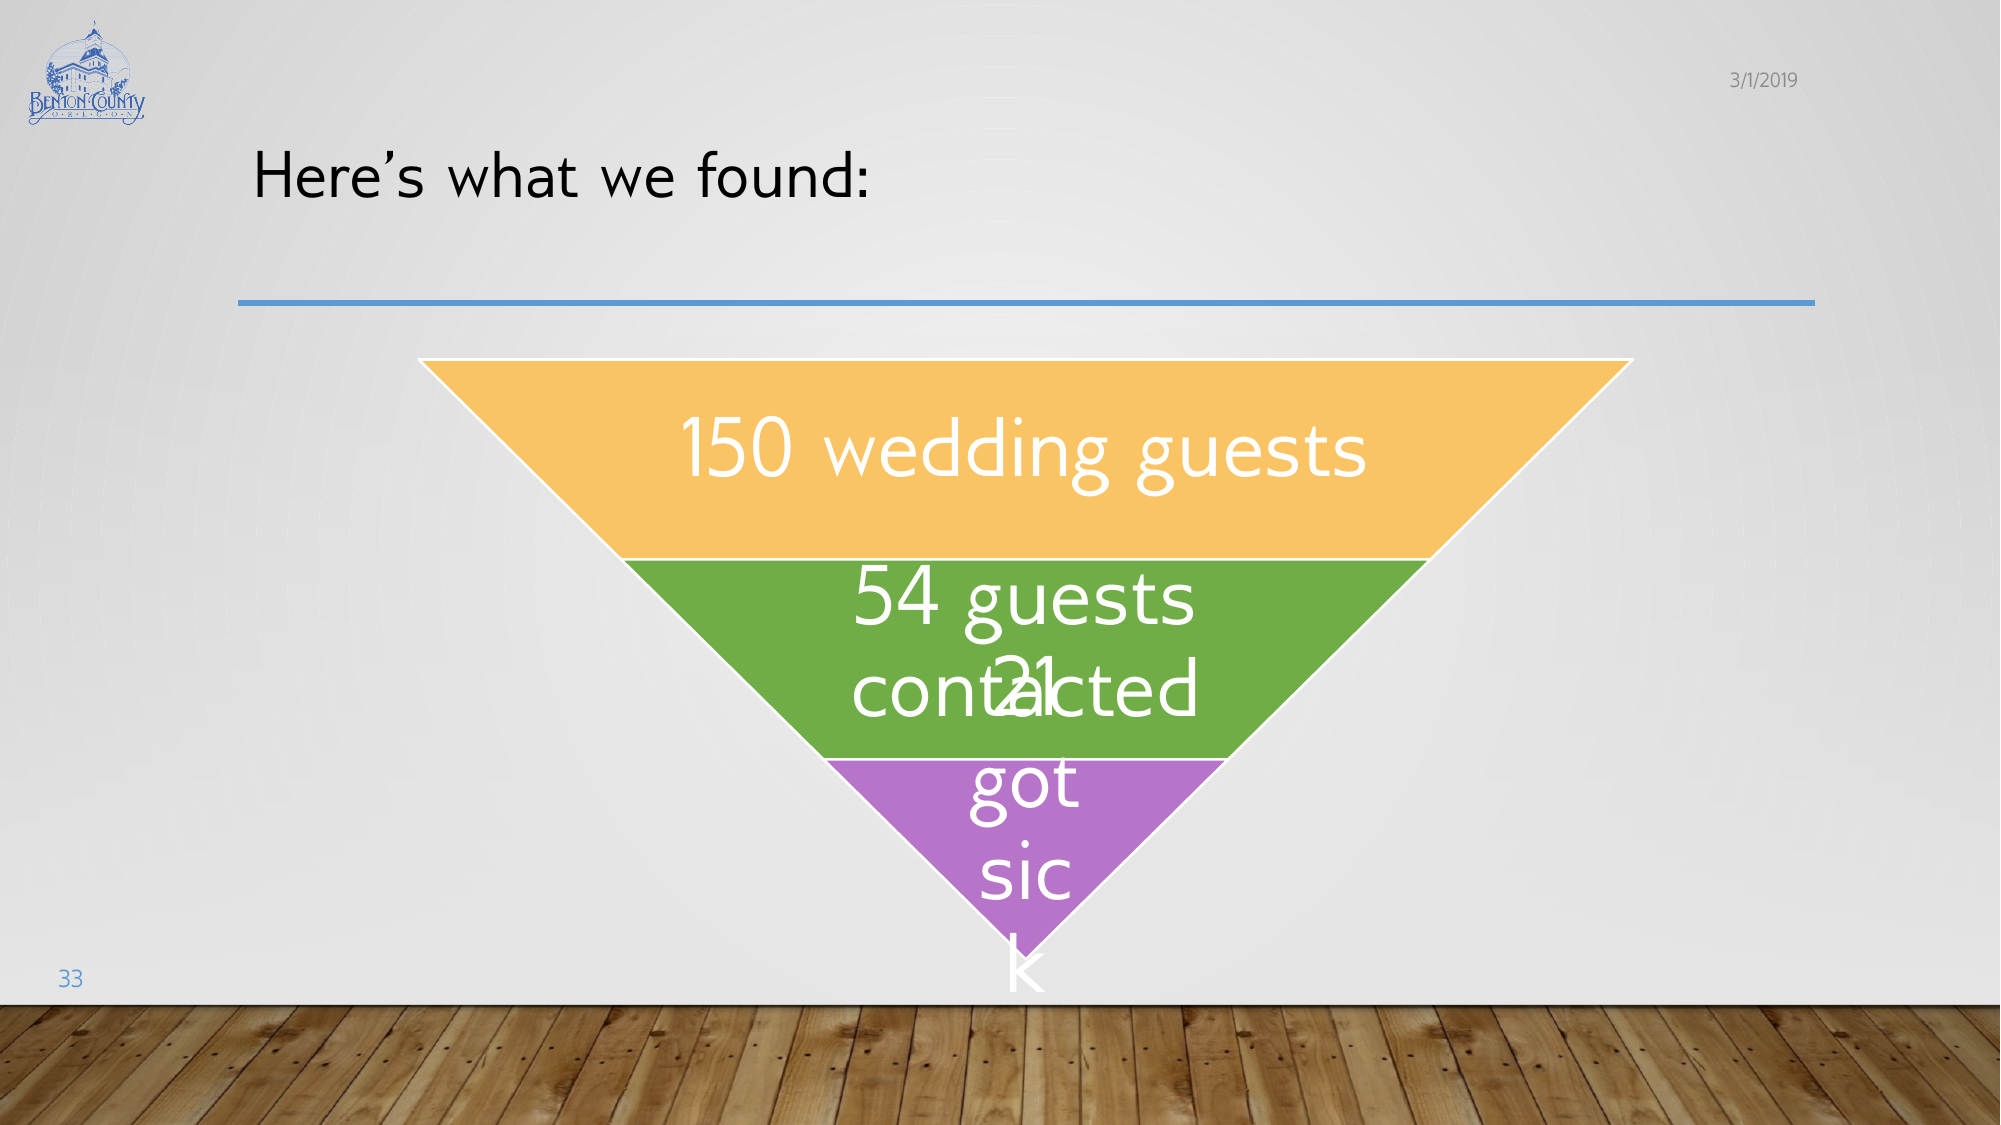

3/1/2019
# Here’s what we found:
150 wedding guests
54 guests contacted
21 got sick
33